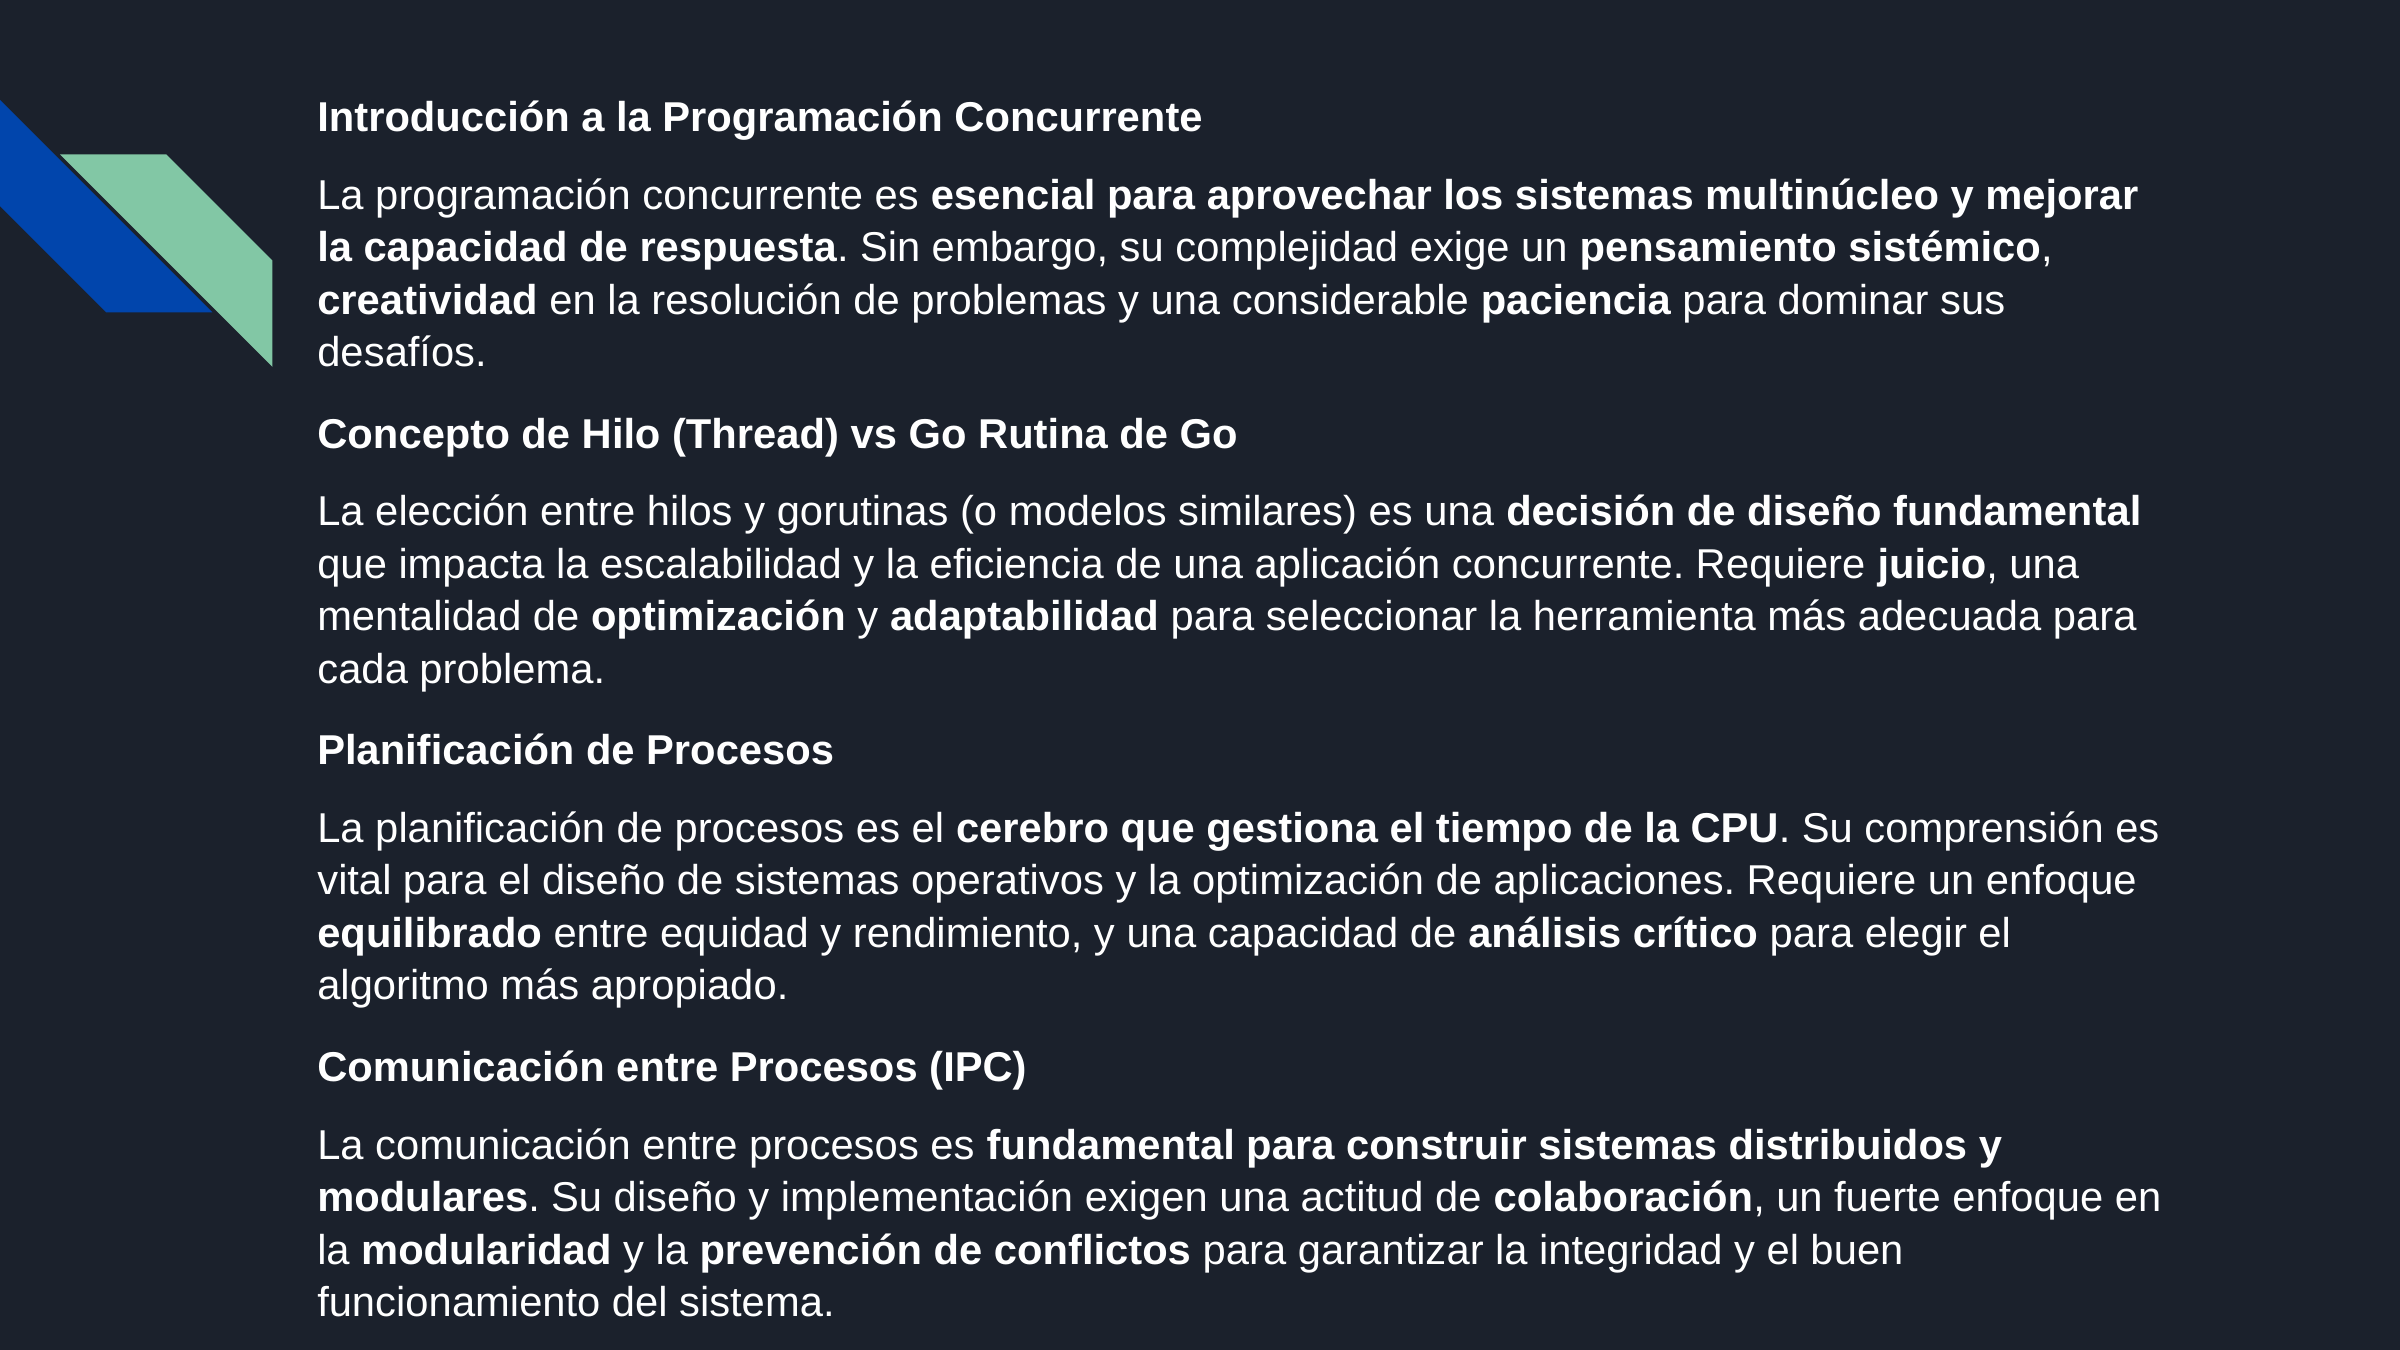

Introducción a la Programación Concurrente
La programación concurrente es esencial para aprovechar los sistemas multinúcleo y mejorar la capacidad de respuesta. Sin embargo, su complejidad exige un pensamiento sistémico, creatividad en la resolución de problemas y una considerable paciencia para dominar sus desafíos.
Concepto de Hilo (Thread) vs Go Rutina de Go
La elección entre hilos y gorutinas (o modelos similares) es una decisión de diseño fundamental que impacta la escalabilidad y la eficiencia de una aplicación concurrente. Requiere juicio, una mentalidad de optimización y adaptabilidad para seleccionar la herramienta más adecuada para cada problema.
Planificación de Procesos
La planificación de procesos es el cerebro que gestiona el tiempo de la CPU. Su comprensión es vital para el diseño de sistemas operativos y la optimización de aplicaciones. Requiere un enfoque equilibrado entre equidad y rendimiento, y una capacidad de análisis crítico para elegir el algoritmo más apropiado.
Comunicación entre Procesos (IPC)
La comunicación entre procesos es fundamental para construir sistemas distribuidos y modulares. Su diseño y implementación exigen una actitud de colaboración, un fuerte enfoque en la modularidad y la prevención de conflictos para garantizar la integridad y el buen funcionamiento del sistema.